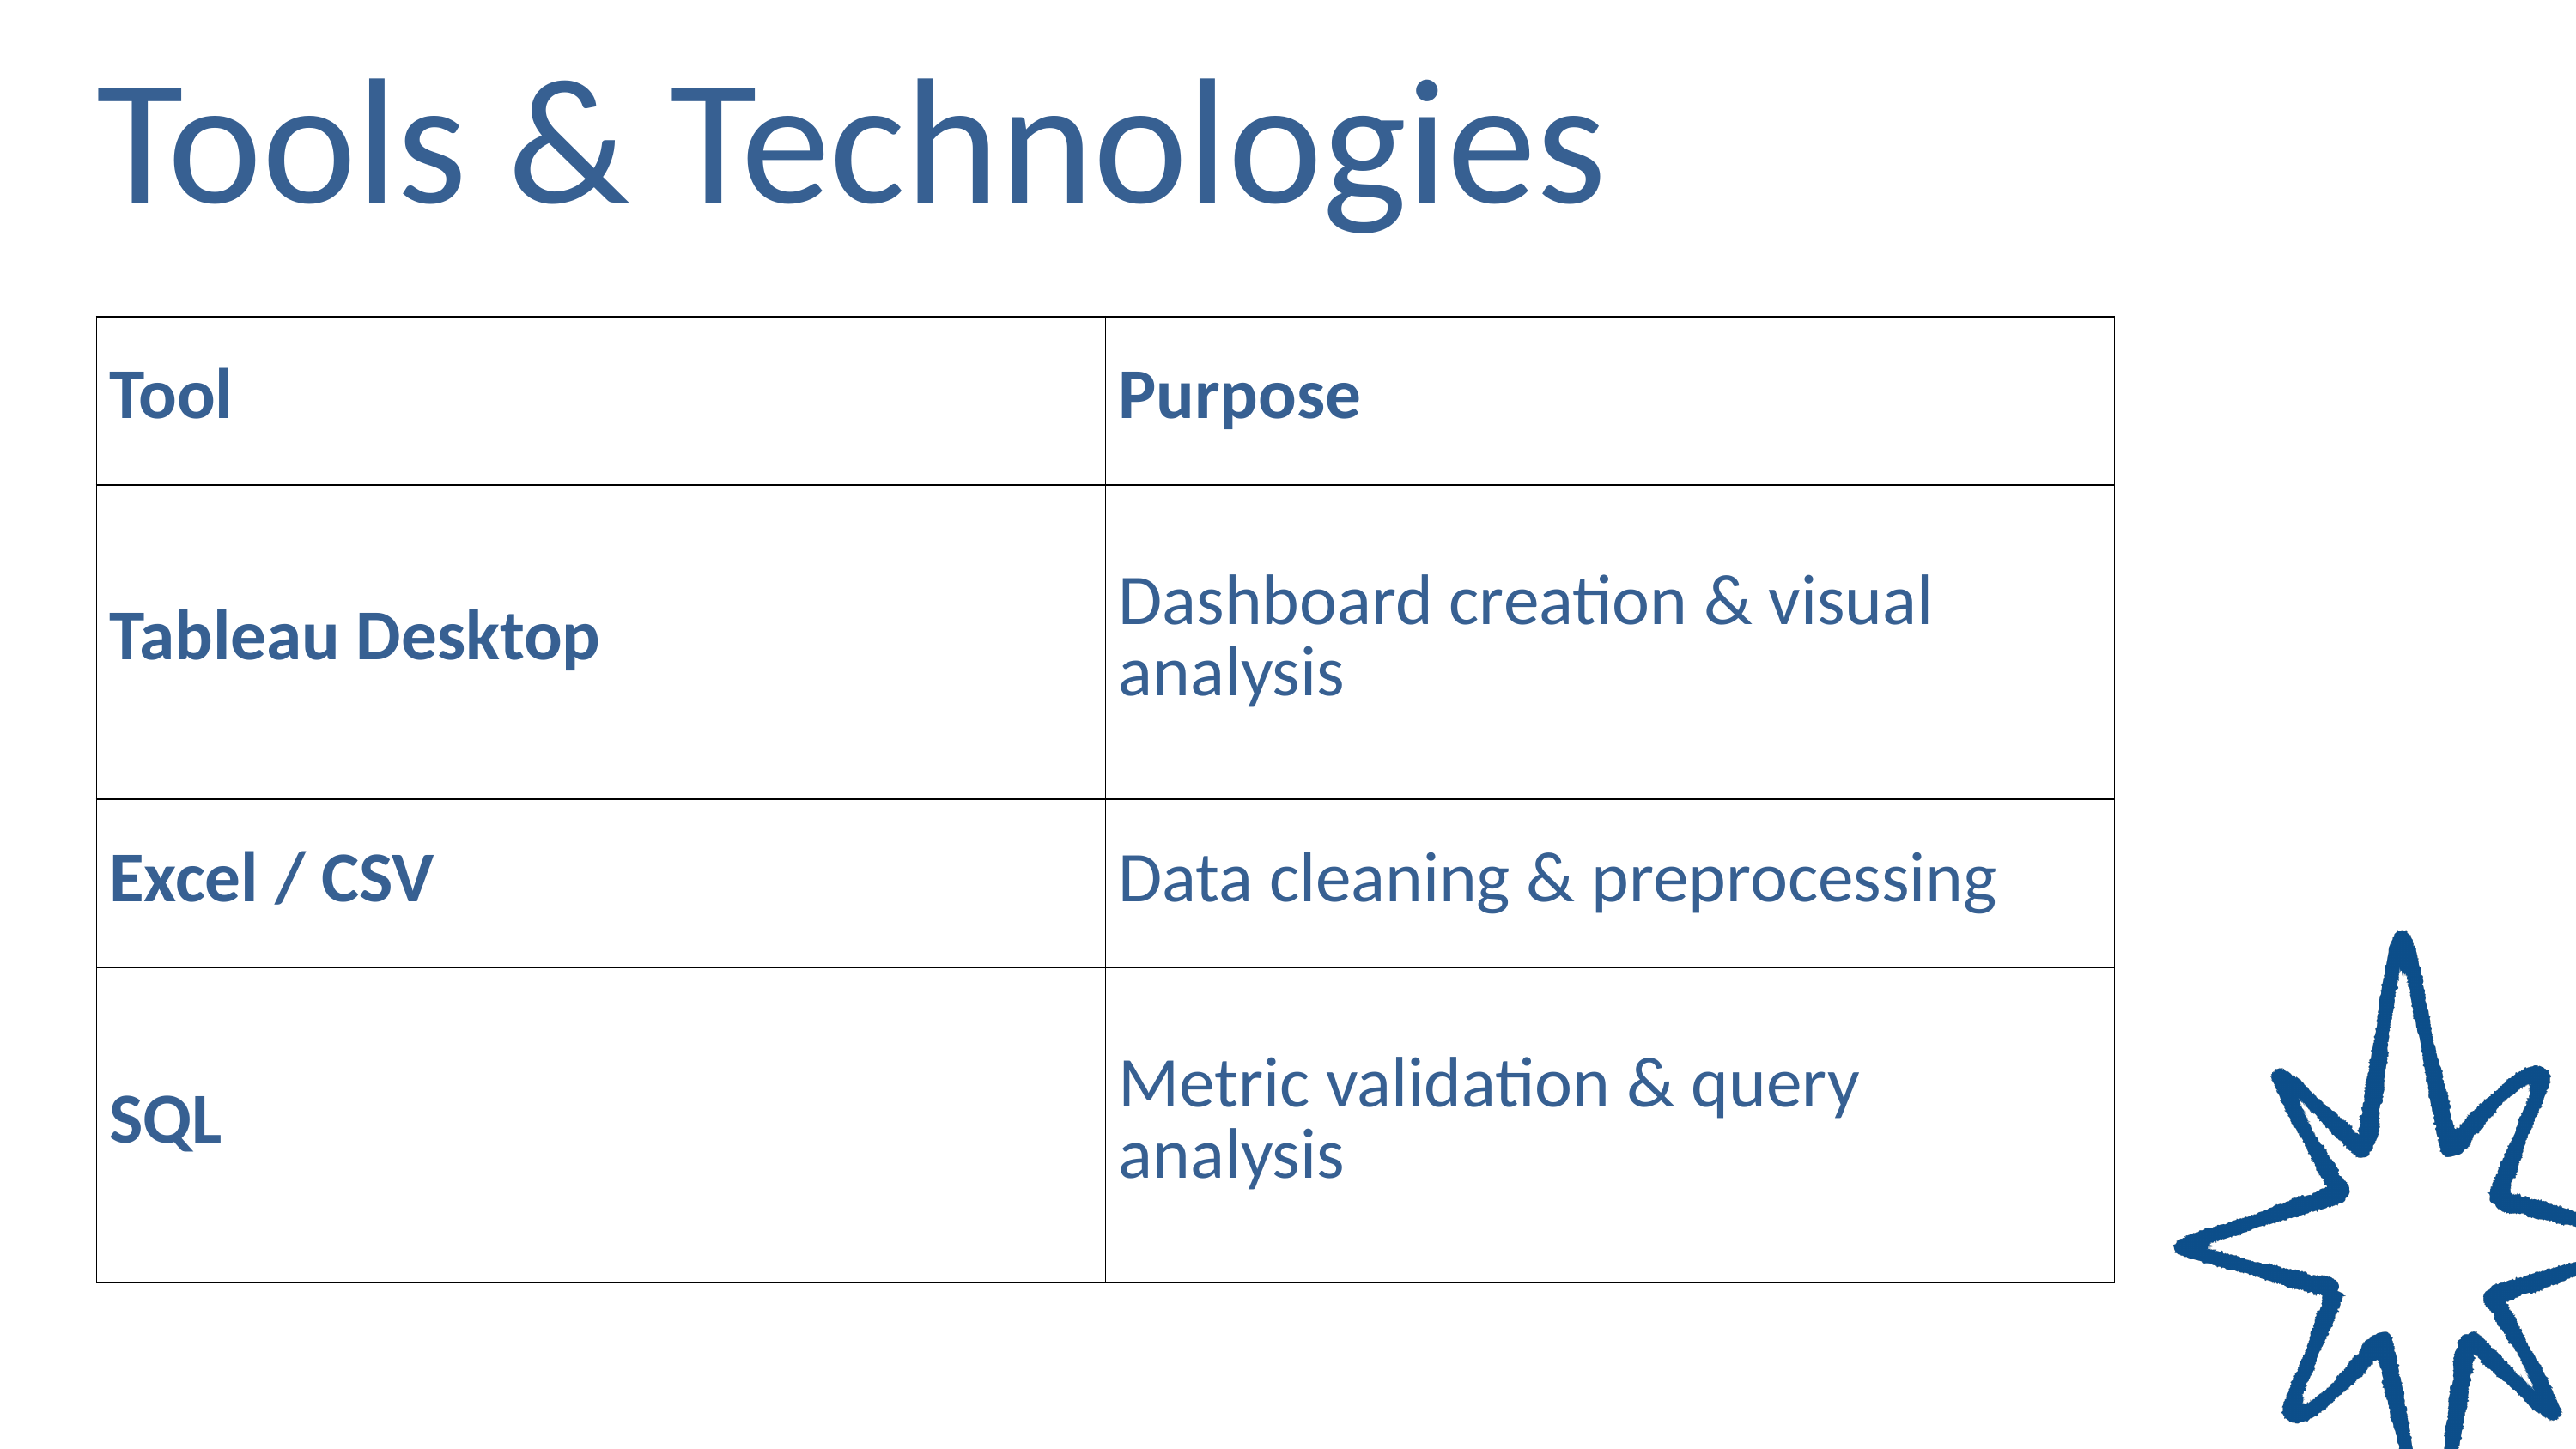

Tools & Technologies
| Tool | Purpose |
| --- | --- |
| Tableau Desktop | Dashboard creation & visual analysis |
| Excel / CSV | Data cleaning & preprocessing |
| SQL | Metric validation & query analysis |